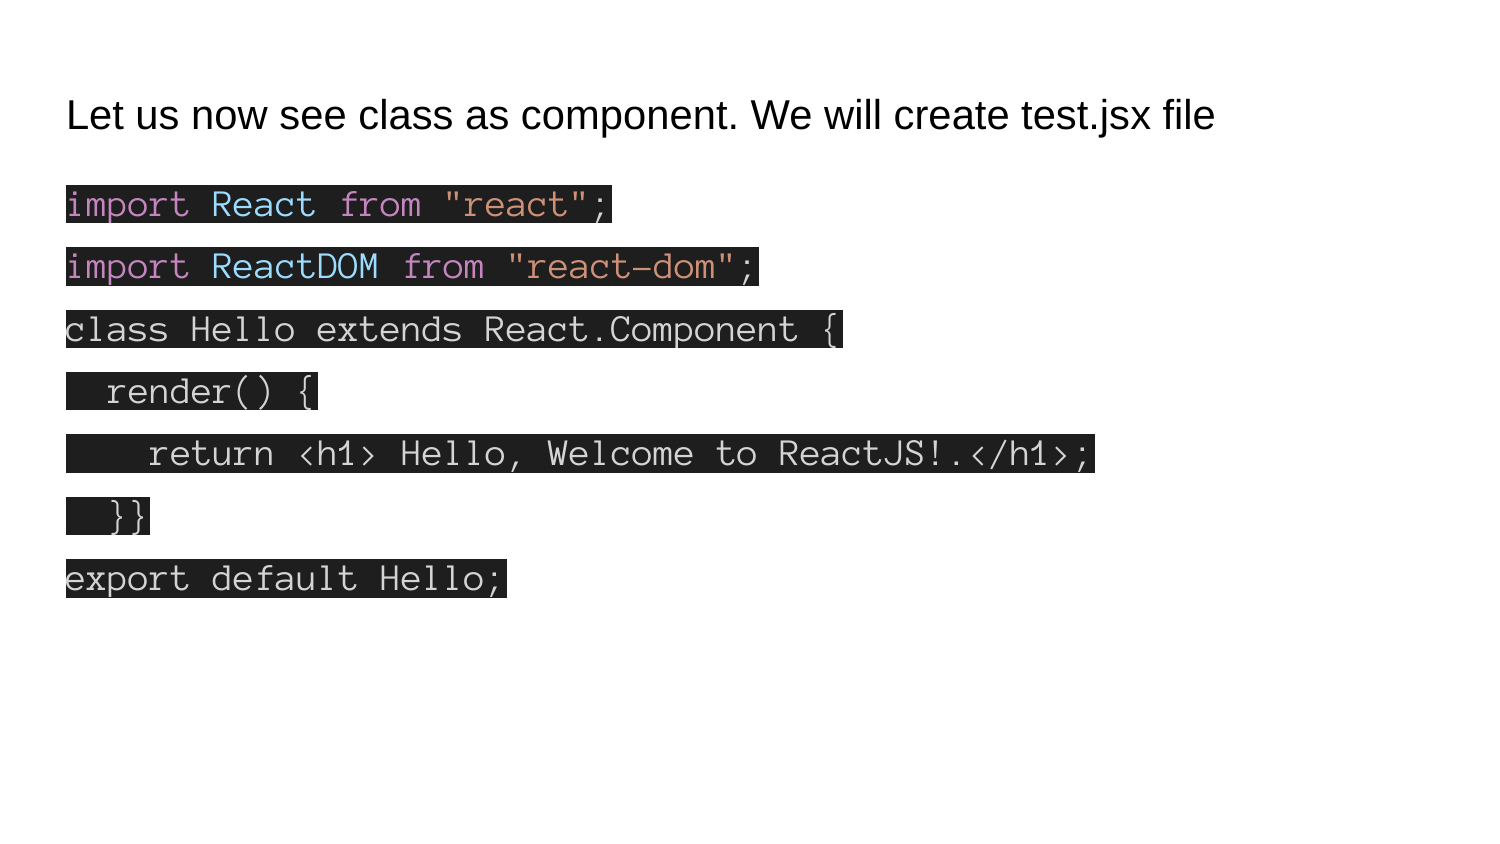

# Let us now see class as component. We will create test.jsx file
import React from "react";
import ReactDOM from "react-dom";
class Hello extends React.Component {
  render() {
    return <h1> Hello, Welcome to ReactJS!.</h1>;
  }}
export default Hello;